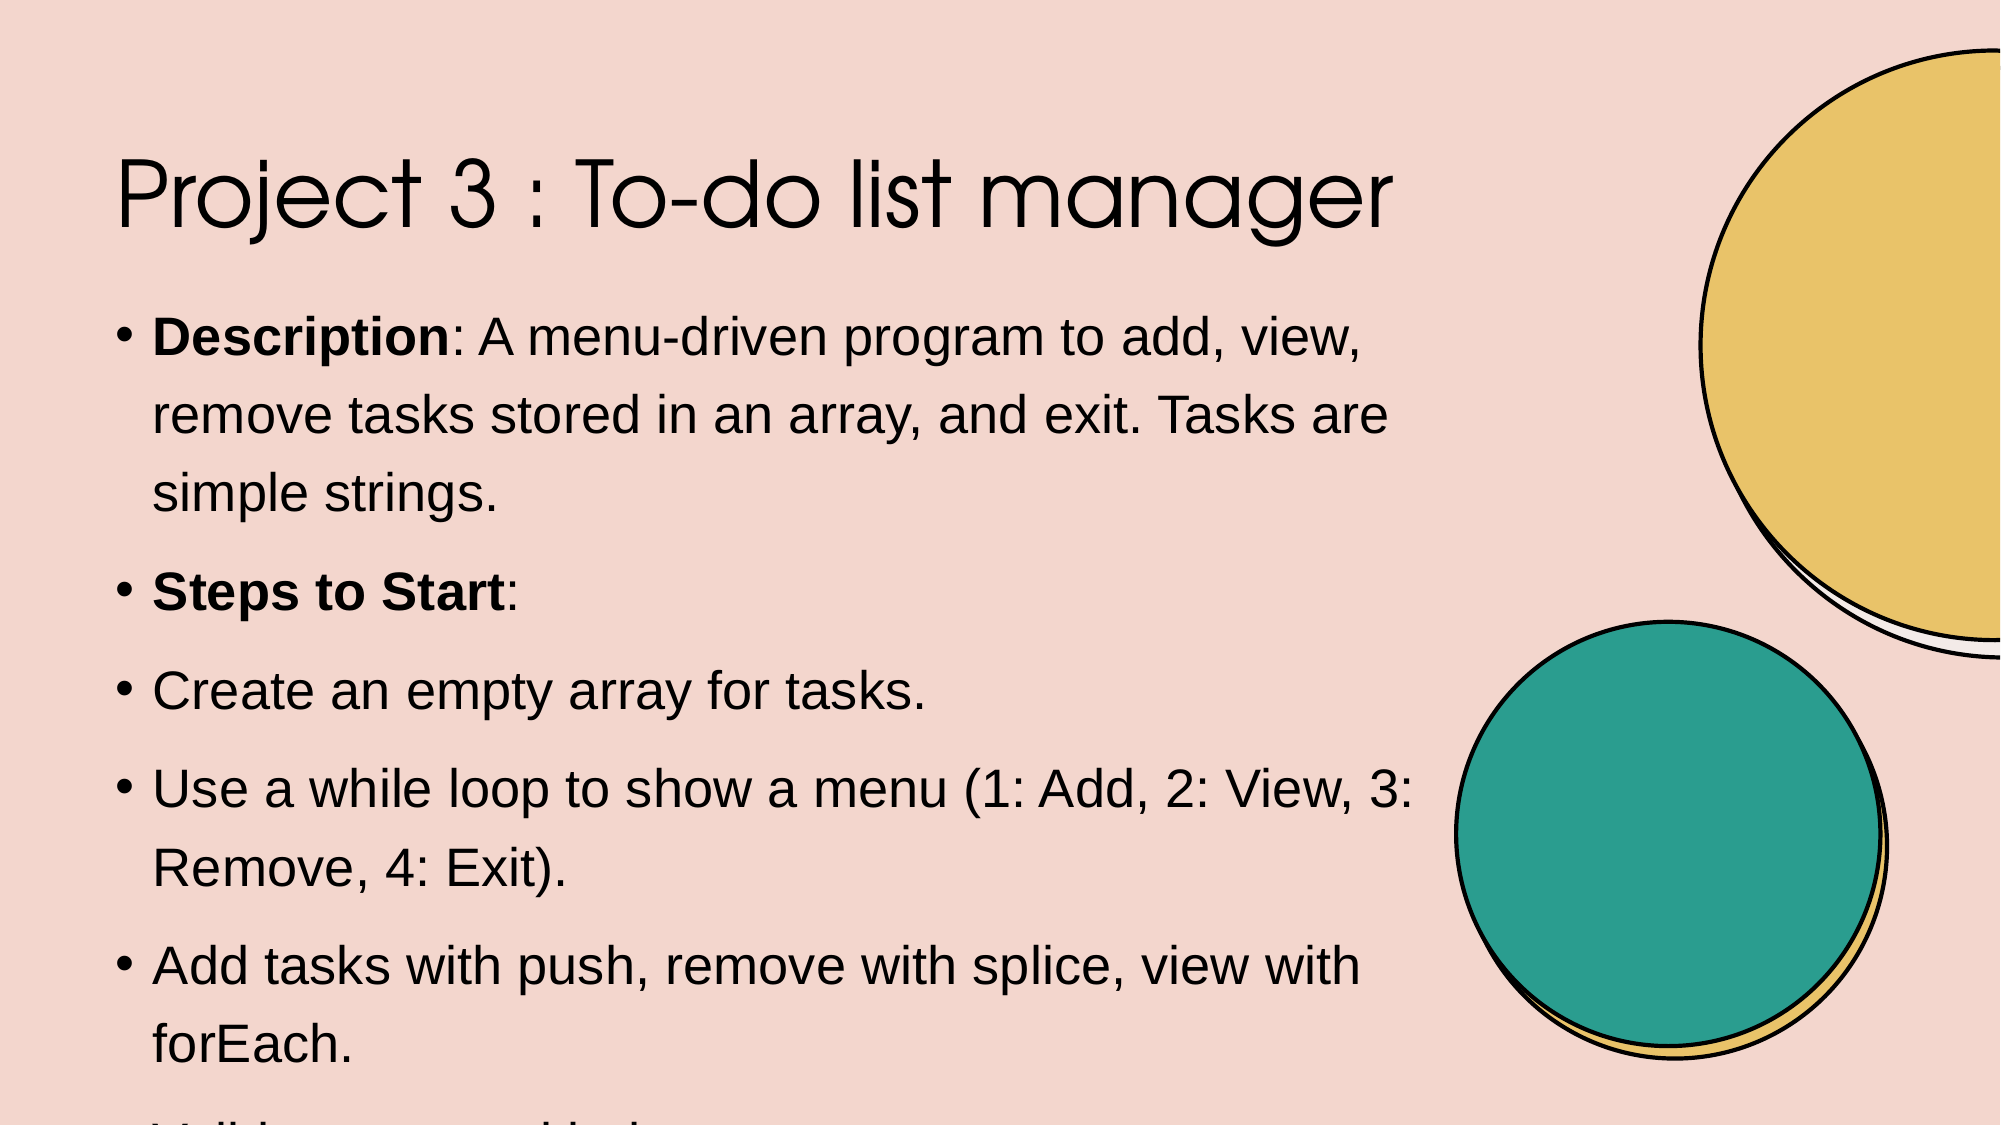

# Project 3 : To-do list manager
Description: A menu-driven program to add, view, remove tasks stored in an array, and exit. Tasks are simple strings.
Steps to Start:
Create an empty array for tasks.
Use a while loop to show a menu (1: Add, 2: View, 3: Remove, 4: Exit).
Add tasks with push, remove with splice, view with forEach.
Validate removal index.
Display tasks with 1-based indices